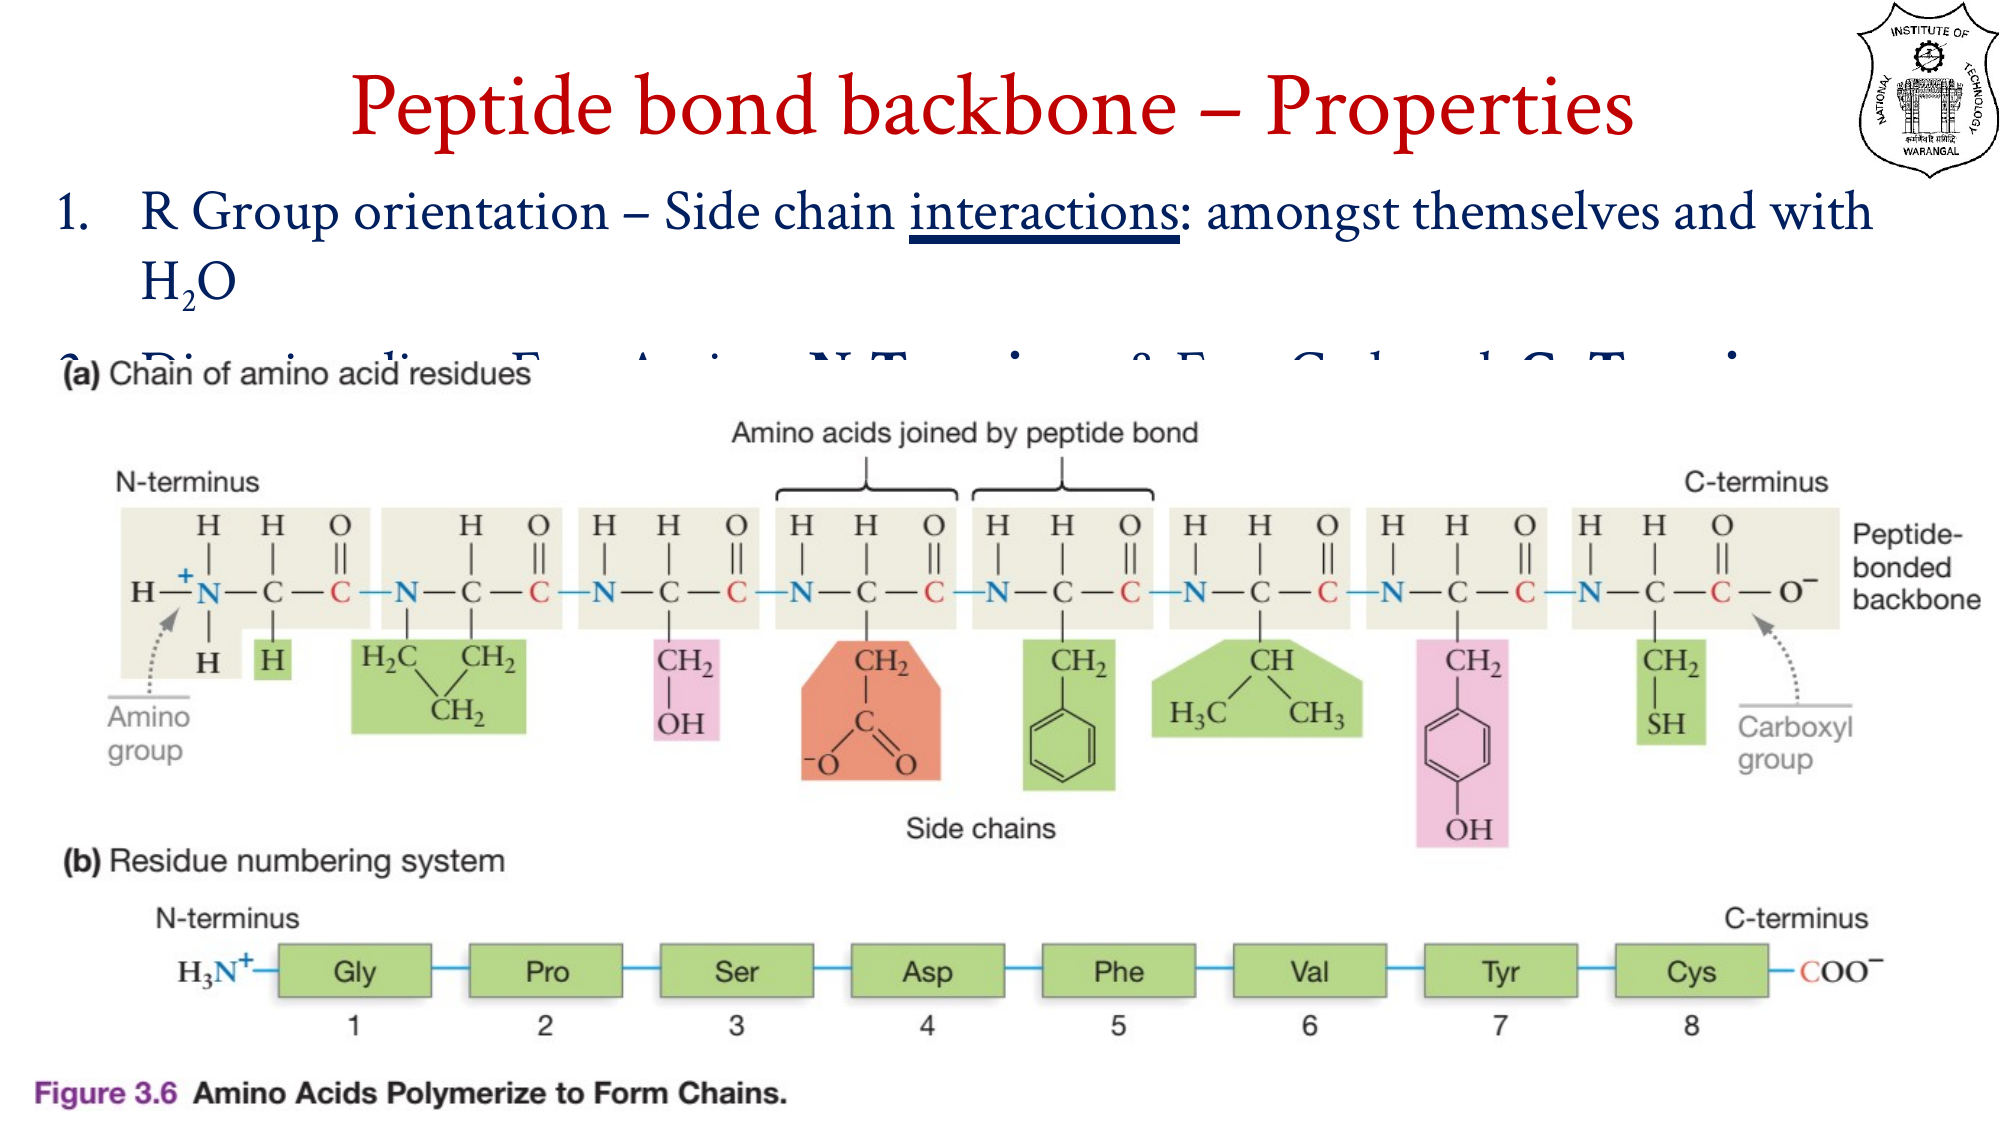

# Peptide bond backbone – Properties
R Group orientation – Side chain interactions: amongst themselves and with H2O
Directionality – Free Amino: N-Terminus & Free Carboxyl: C- Terminus